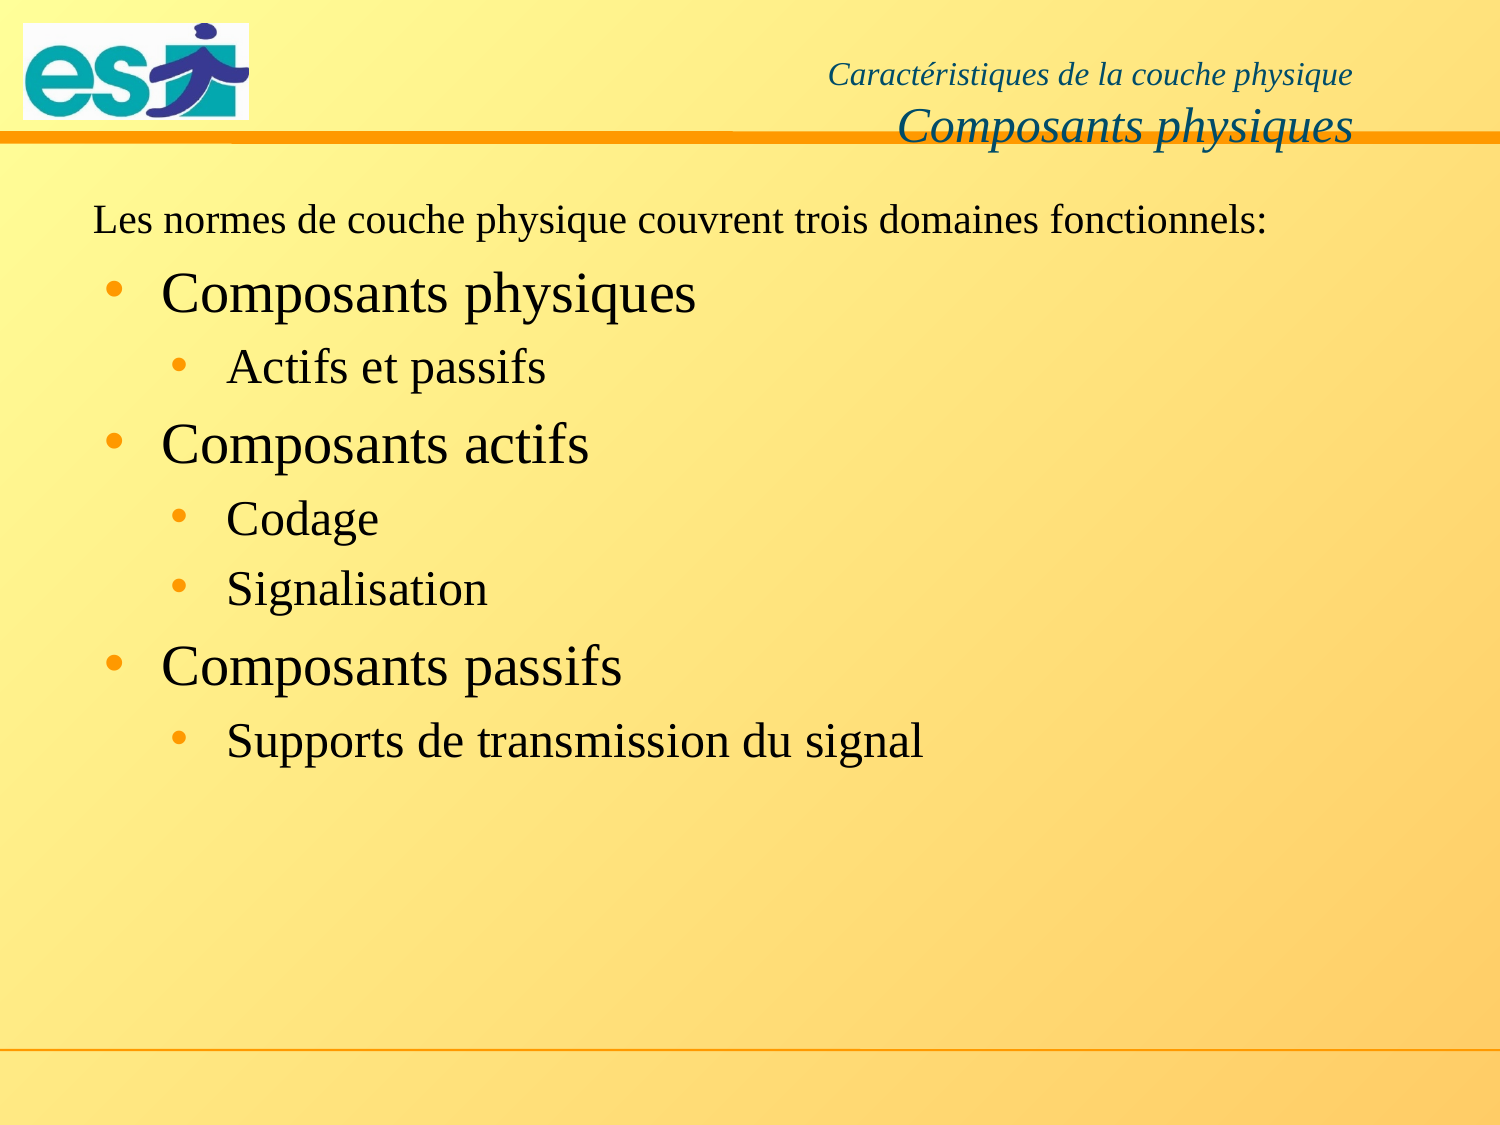

# Caractéristiques de la couche physique Composants physiques
Les normes de couche physique couvrent trois domaines fonctionnels:
Composants physiques
Actifs et passifs
Composants actifs
Codage
Signalisation
Composants passifs
Supports de transmission du signal